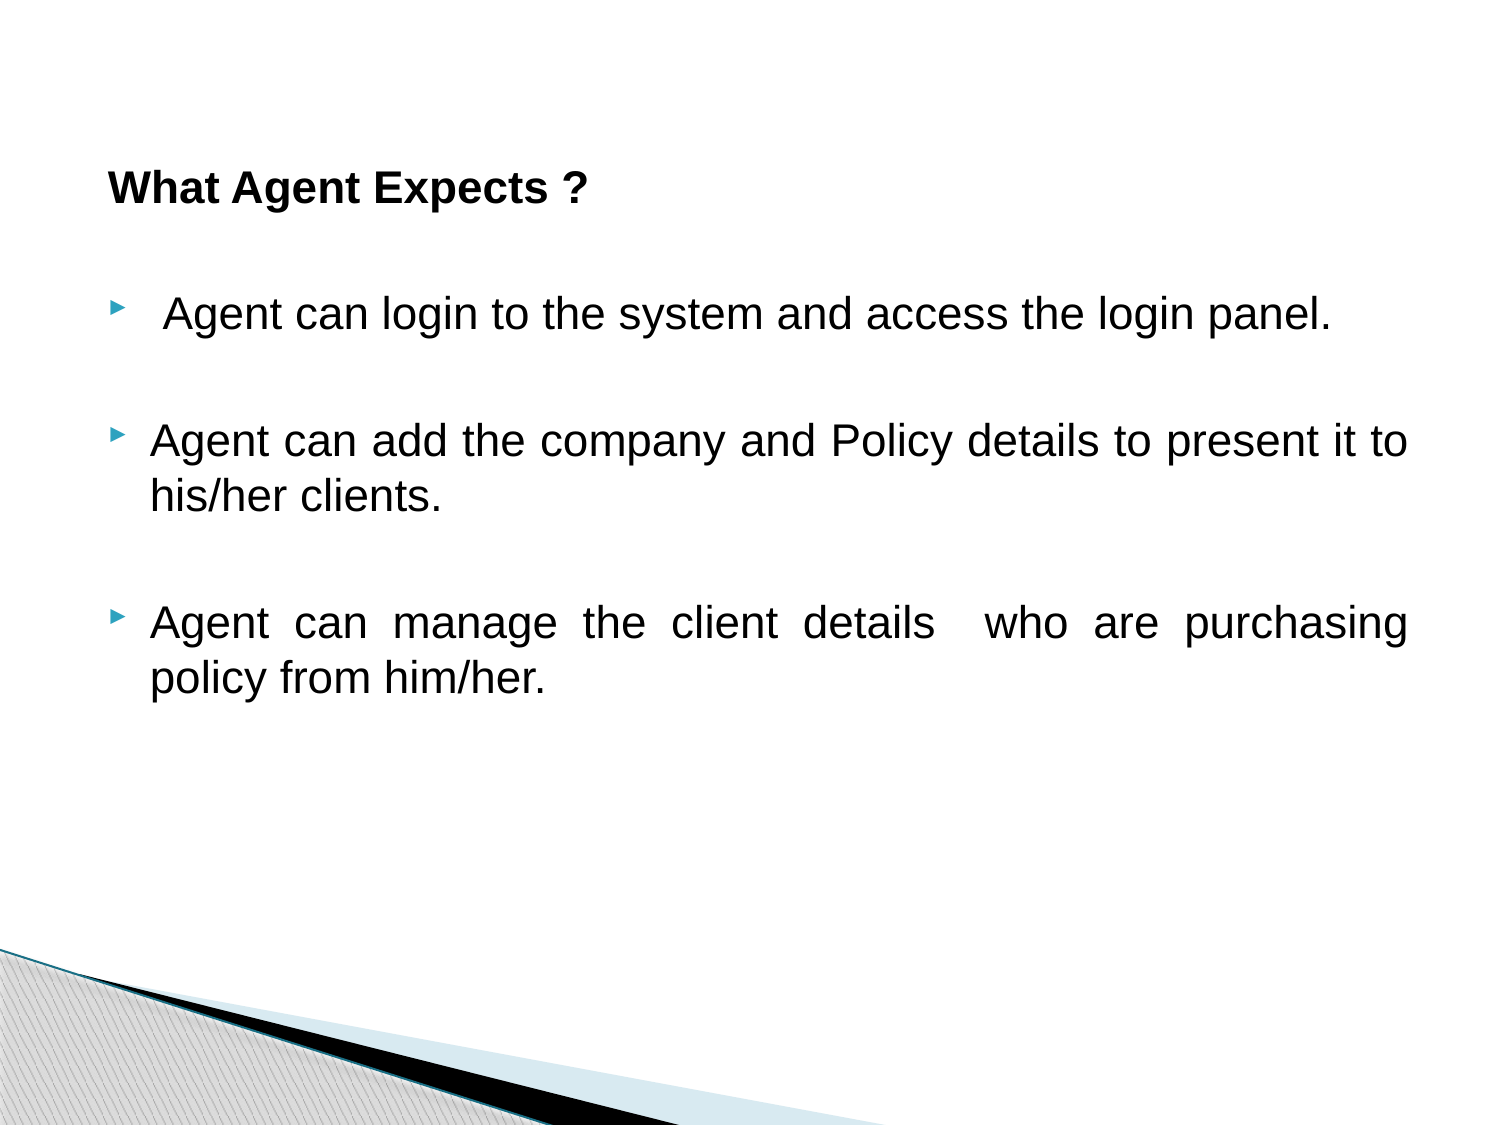

What Agent Expects ?

 Agent can login to the system and access the login panel.

Agent can add the company and Policy details to present it to his/her clients.

Agent can manage the client details  who are purchasing policy from him/her.